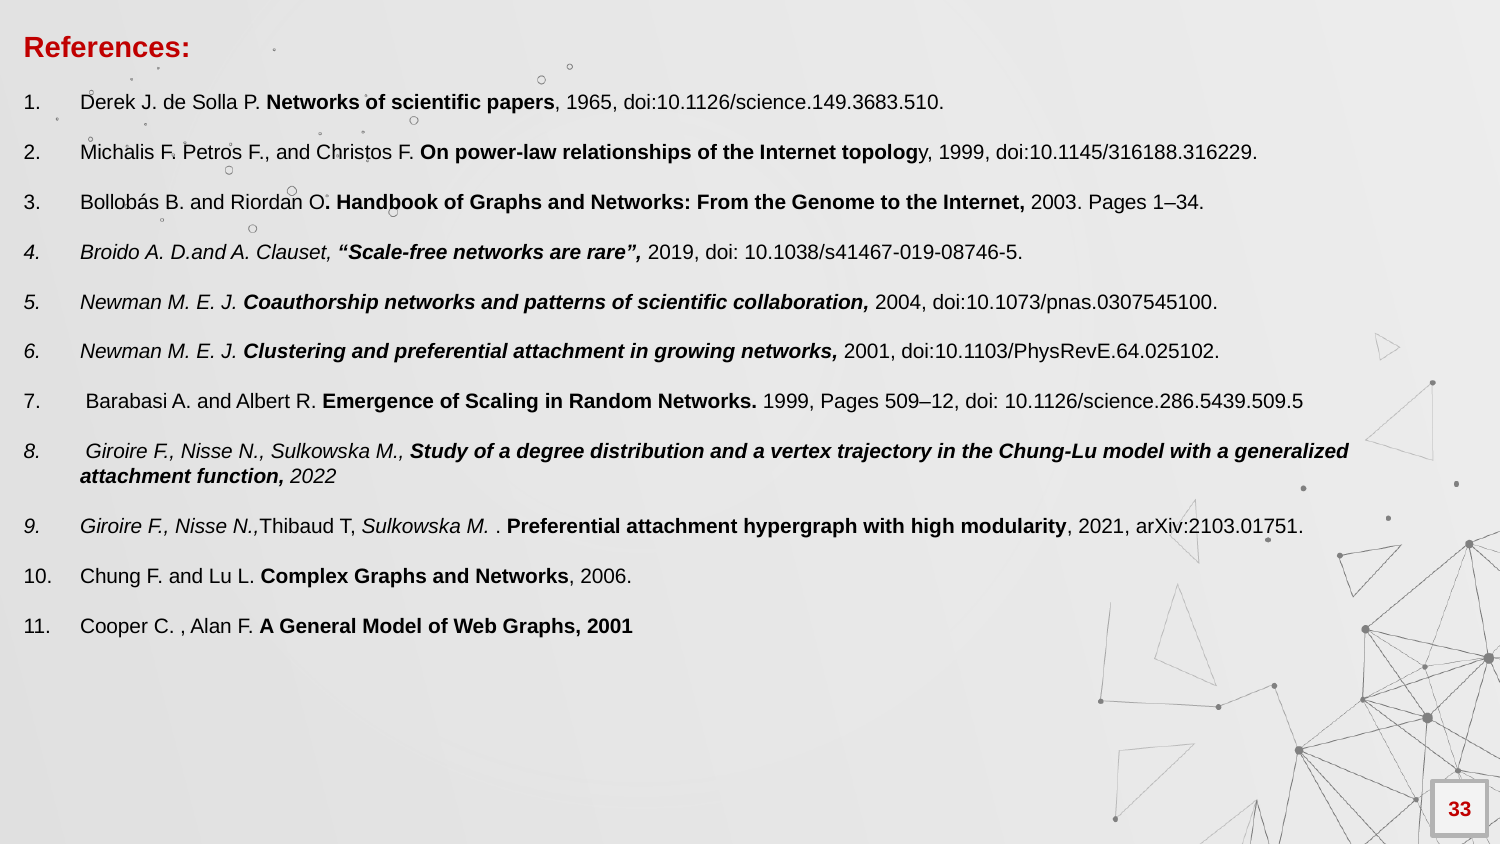

References:​

Derek J. de Solla P. Networks of scientific papers, 1965, doi:10.1126/science.149.3683.510.​

Michalis F. Petros F., and Christos F. On power-law relationships of the Internet topology, 1999, doi:10.1145/316188.316229.​

Bollobás B. and Riordan O. Handbook of Graphs and Networks: From the Genome to the Internet, 2003. Pages 1–34.

Broido A. D.and A. Clauset, “Scale-free networks are rare”, 2019, doi: 10.1038/s41467-019-08746-5.

Newman M. E. J. Coauthorship networks and patterns of scientific collaboration, 2004, doi:10.1073/pnas.0307545100.

Newman M. E. J. Clustering and preferential attachment in growing networks, 2001, doi:10.1103/PhysRevE.64.025102.

 Barabasi A. and Albert R. Emergence of Scaling in Random Networks. 1999, Pages 509–12, doi: 10.1126/science.286.5439.509.5

 Giroire F., Nisse N., Sulkowska M., Study of a degree distribution and a vertex trajectory in the Chung-Lu model with a generalized attachment function, 2022

Giroire F., Nisse N.,Thibaud T, Sulkowska M. . Preferential attachment hypergraph with high modularity, 2021, arXiv:2103.01751.

Chung F. and Lu L. Complex Graphs and Networks, 2006.

Cooper C. , Alan F. A General Model of Web Graphs, 2001

33